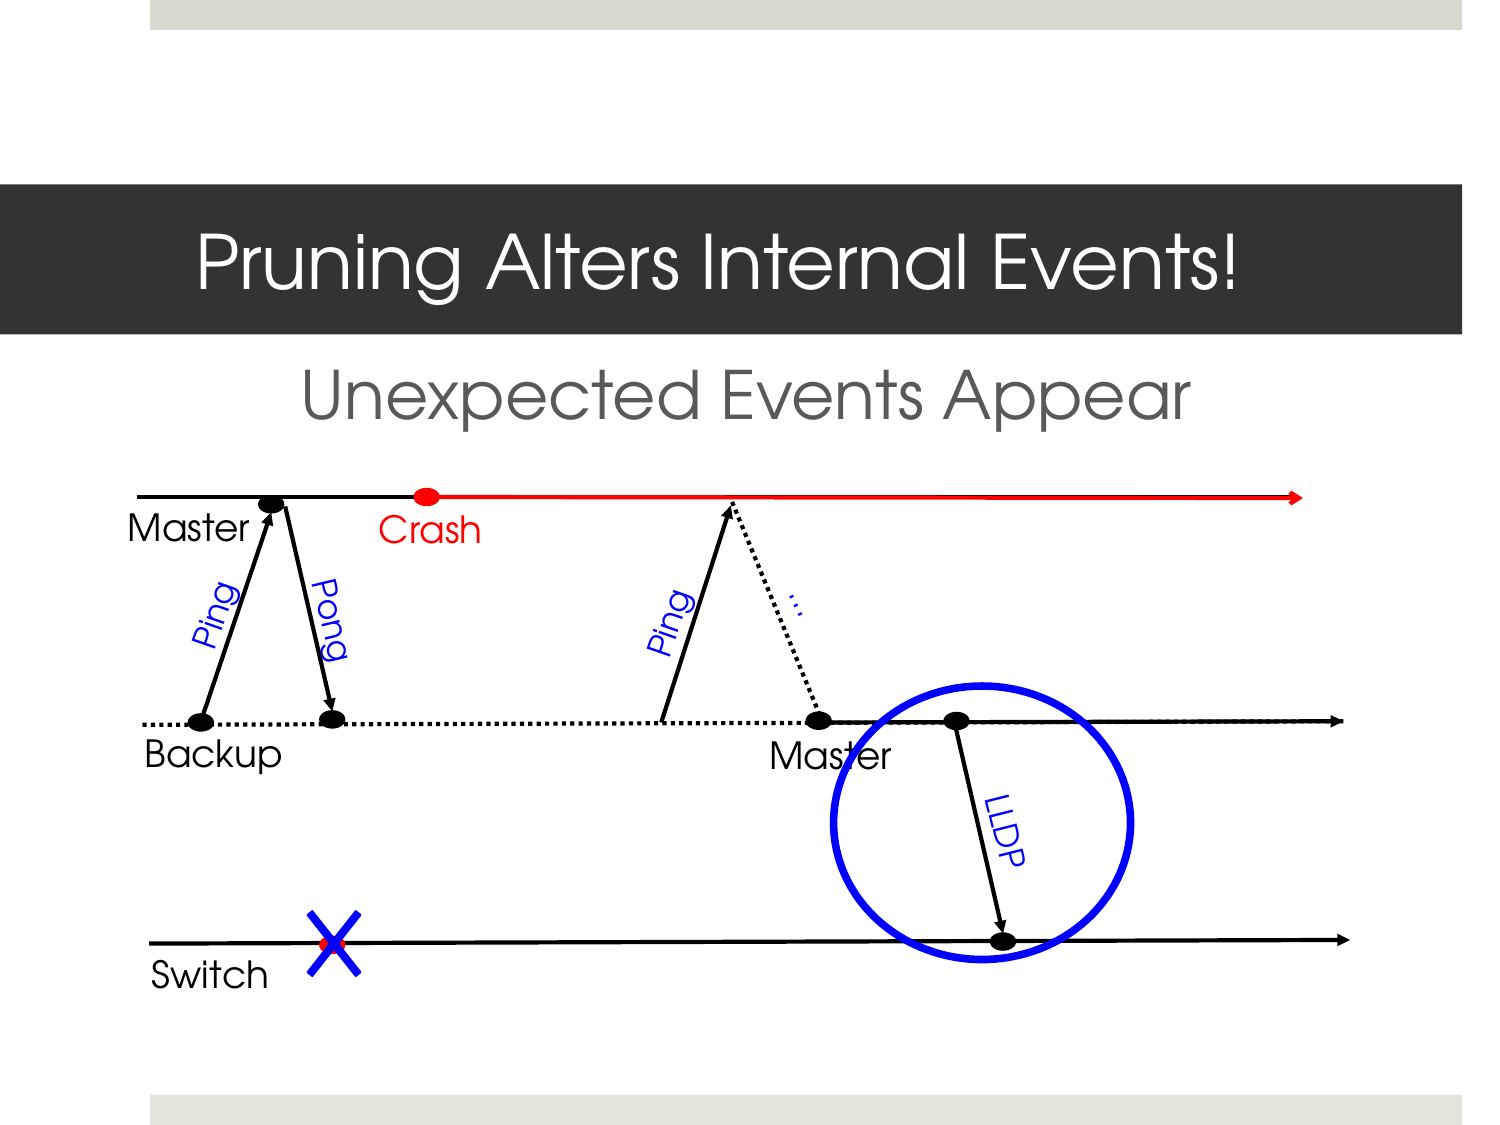

# Pruning Alters Internal Events!
Unexpected Events Appear

Ping

Master
Crash
Pong

…
Ping

Backup
Master
LLDP

Switch